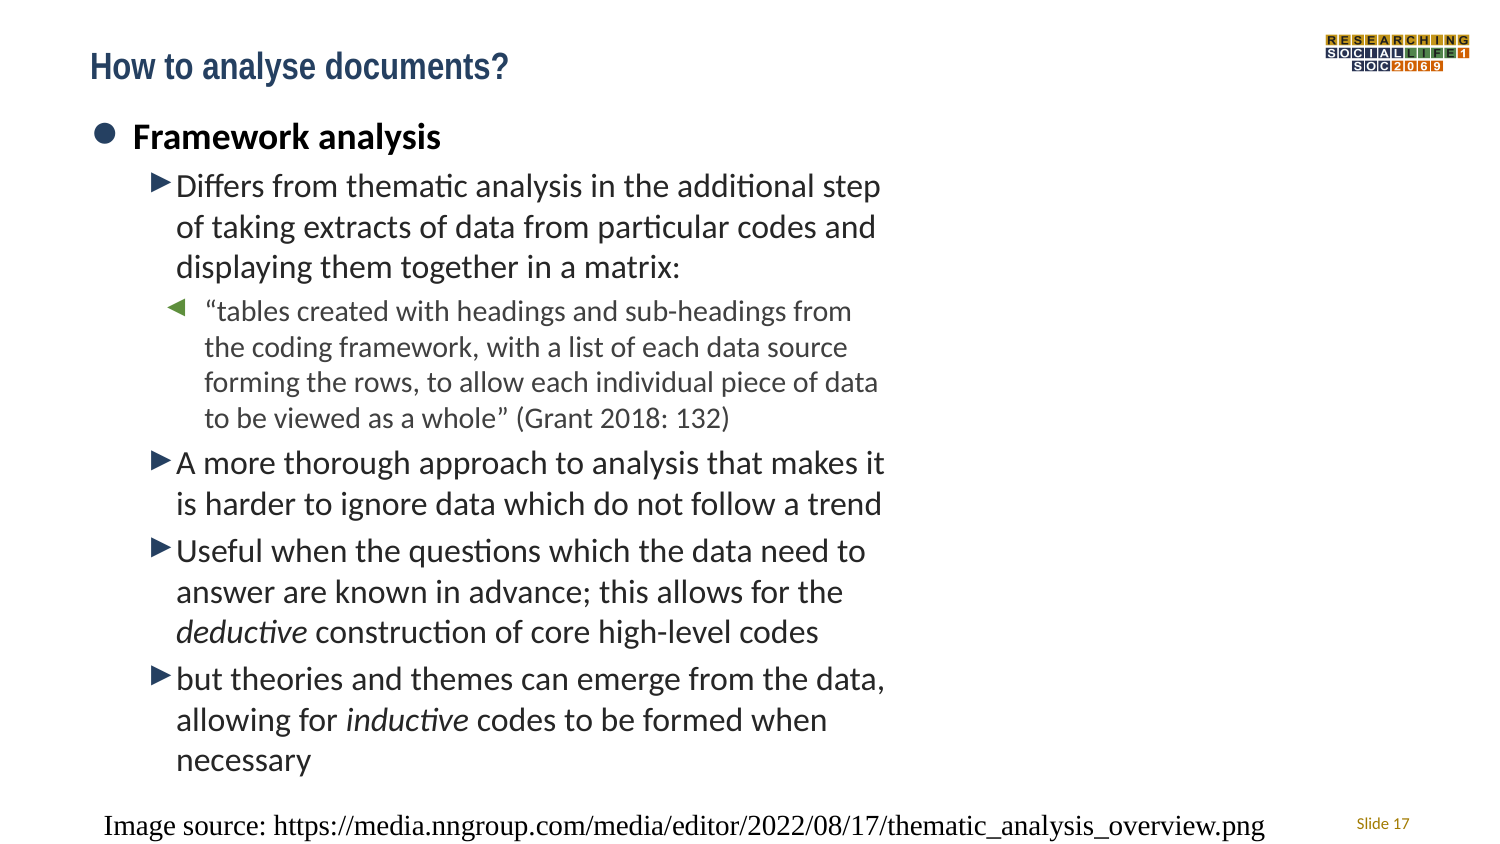

# How to analyse documents?
Framework analysis
Differs from thematic analysis in the additional step of taking extracts of data from particular codes and displaying them together in a matrix:
“tables created with headings and sub-headings from the coding framework, with a list of each data source forming the rows, to allow each individual piece of data to be viewed as a whole” (Grant 2018: 132)
A more thorough approach to analysis that makes it is harder to ignore data which do not follow a trend
Useful when the questions which the data need to answer are known in advance; this allows for the deductive construction of core high-level codes
but theories and themes can emerge from the data, allowing for inductive codes to be formed when necessary
Slide 17
Image source: https://media.nngroup.com/media/editor/2022/08/17/thematic_analysis_overview.png